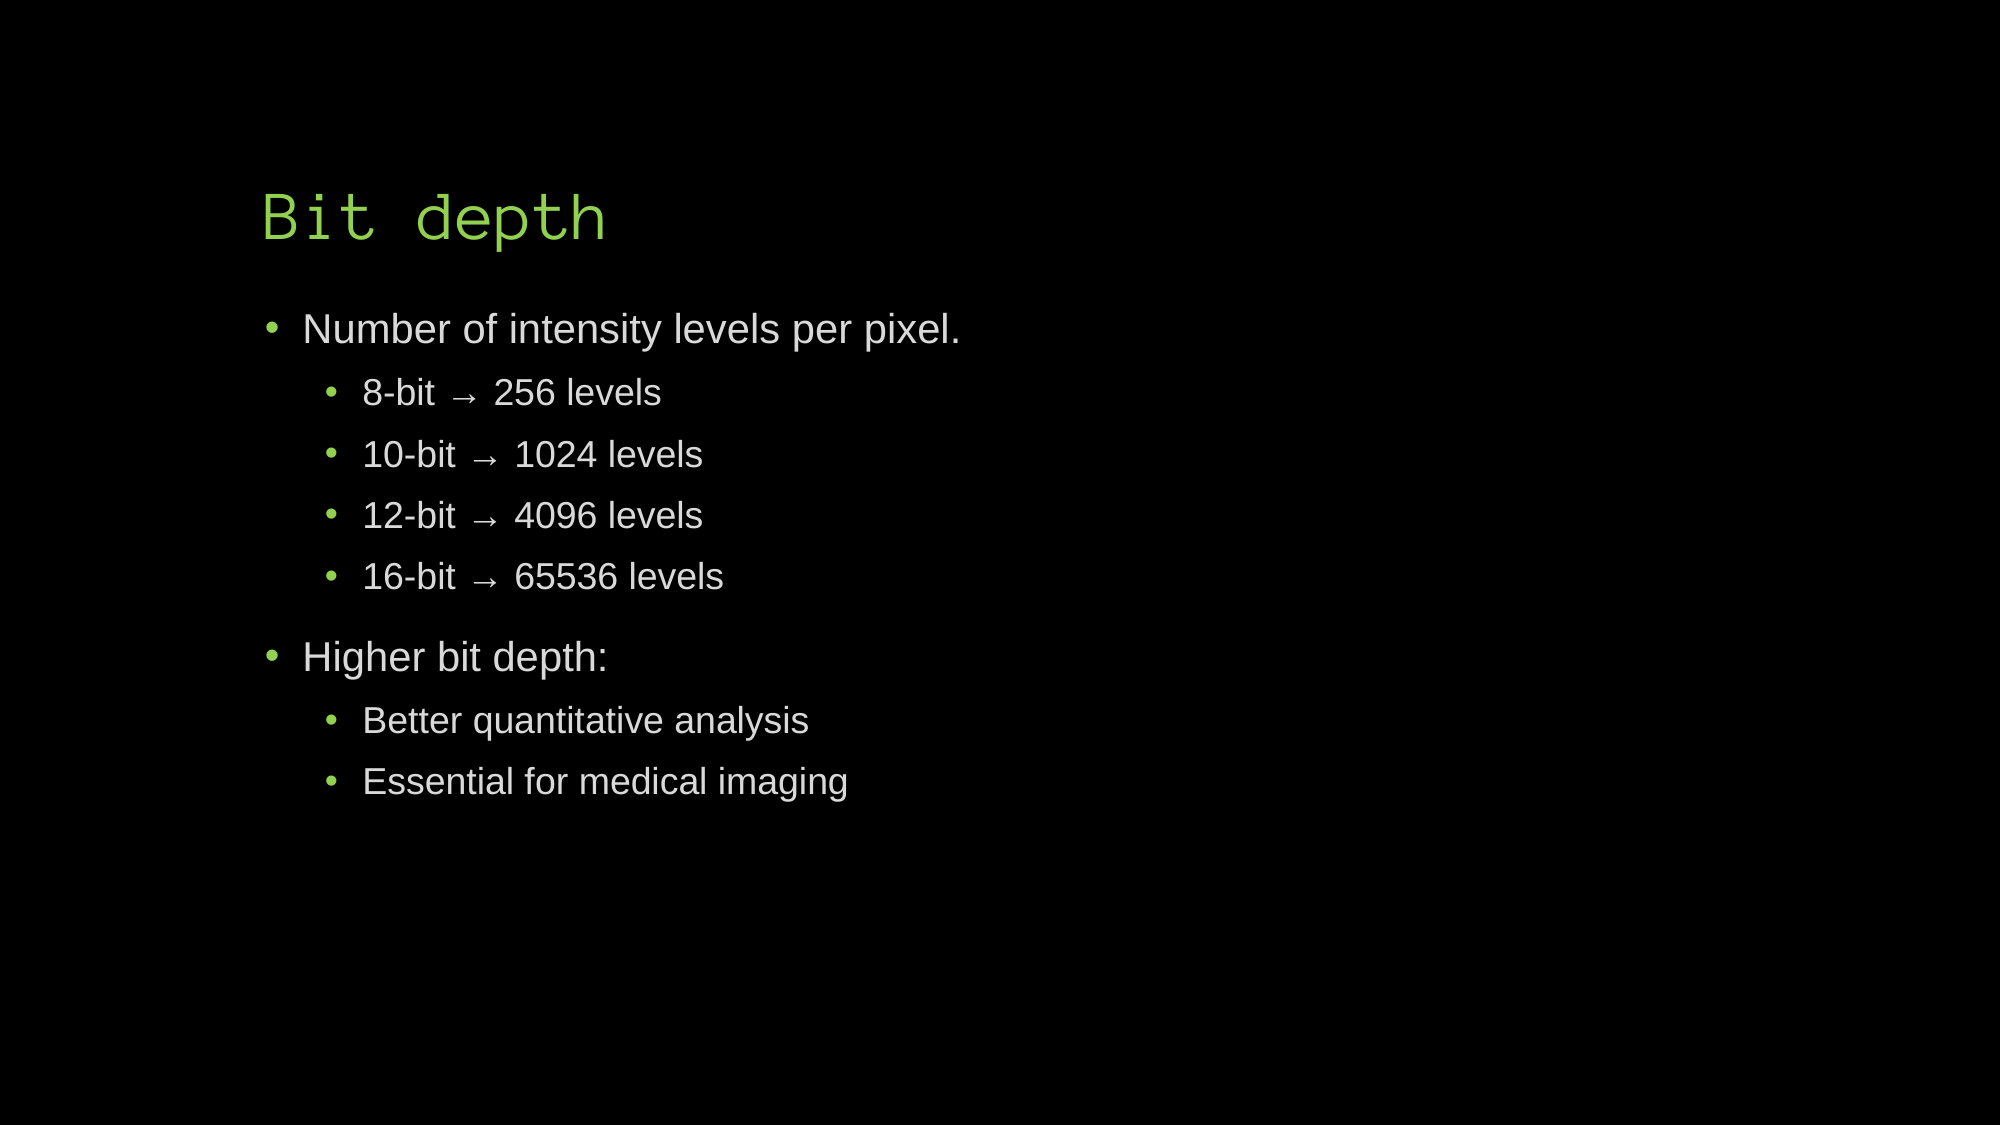

# Bit depth
Number of intensity levels per pixel.
8-bit → 256 levels
10-bit → 1024 levels
12-bit → 4096 levels
16-bit → 65536 levels
Higher bit depth:
Better quantitative analysis
Essential for medical imaging